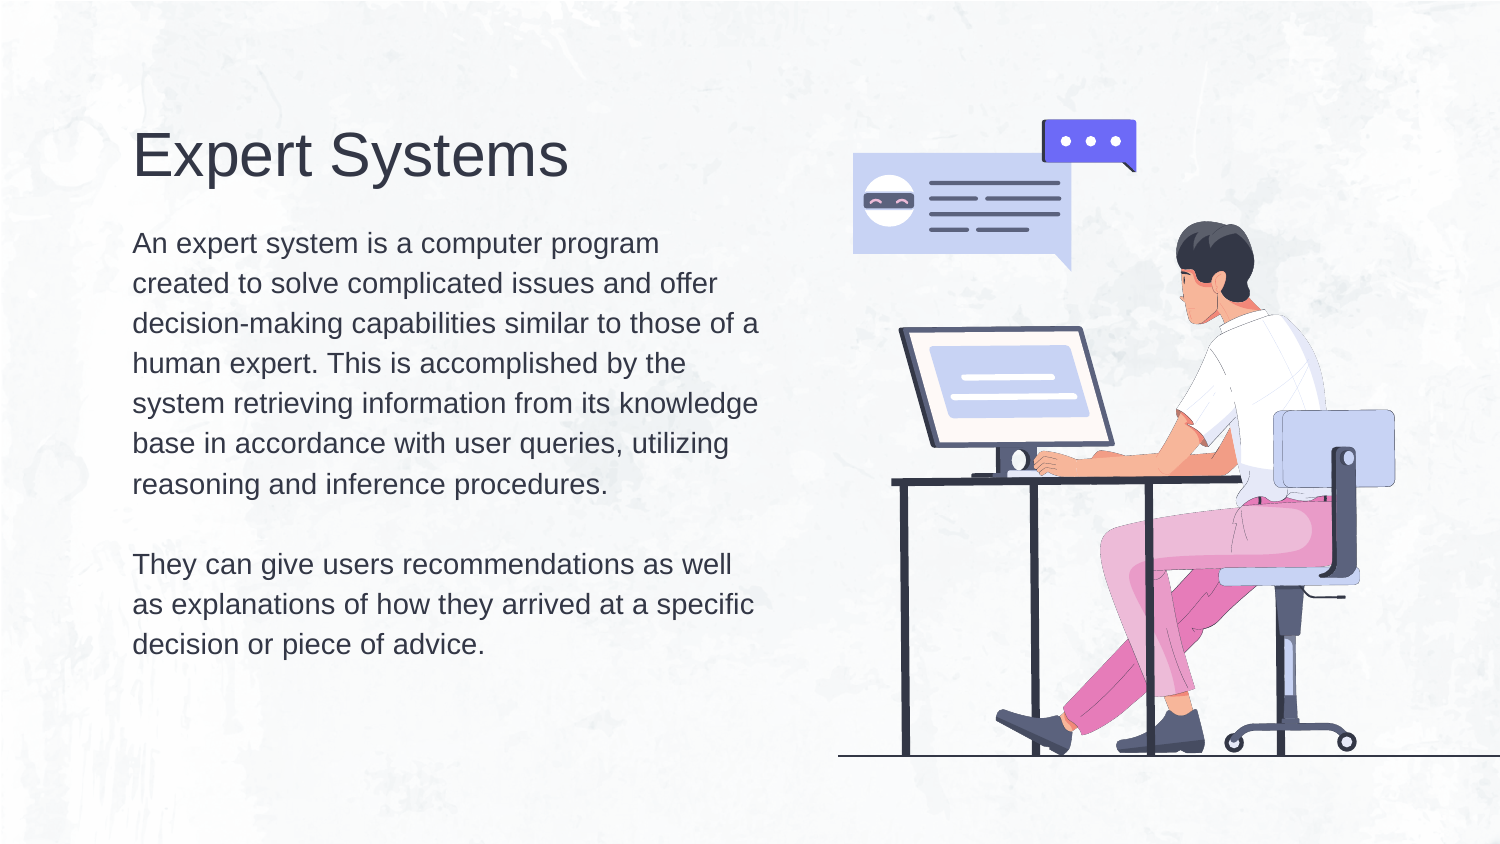

# Expert Systems

An expert system is a computer program created to solve complicated issues and offer decision-making capabilities similar to those of a human expert. This is accomplished by the system retrieving information from its knowledge base in accordance with user queries, utilizing reasoning and inference procedures.

They can give users recommendations as well as explanations of how they arrived at a specific decision or piece of advice.